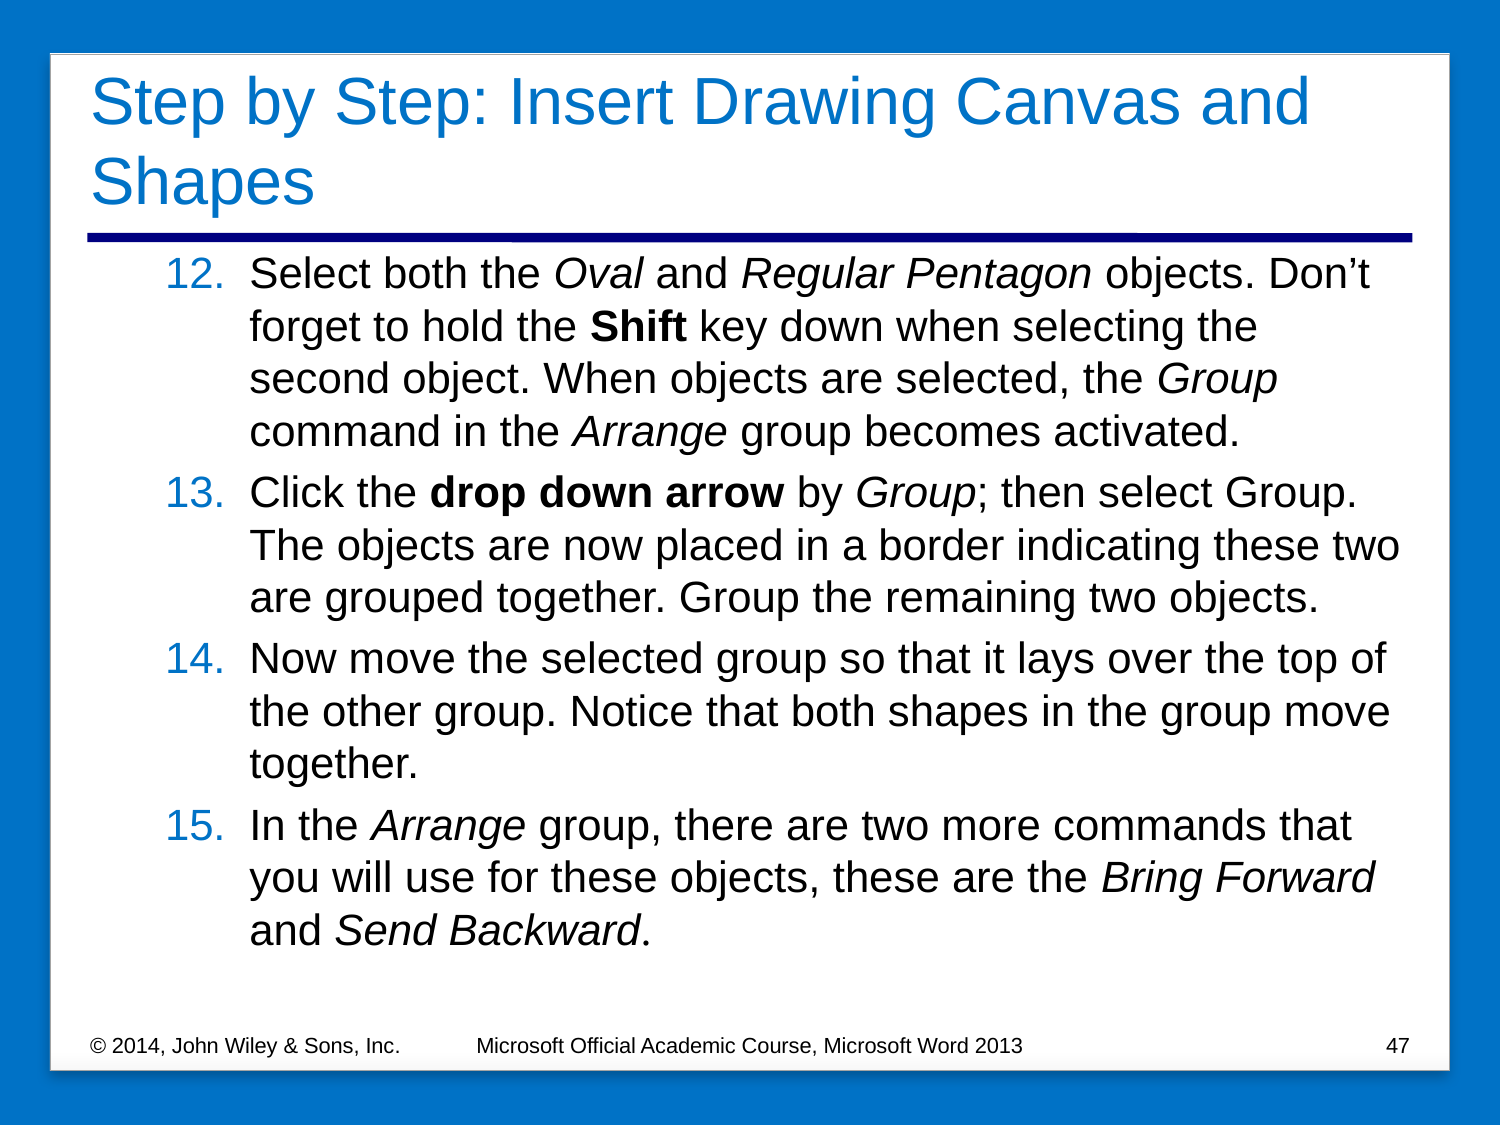

# Step by Step: Insert Drawing Canvas and Shapes
Select both the Oval and Regular Pentagon objects. Don’t forget to hold the Shift key down when selecting the second object. When objects are selected, the Group command in the Arrange group becomes activated.
Click the drop down arrow by Group; then select Group. The objects are now placed in a border indicating these two are grouped together. Group the remaining two objects.
Now move the selected group so that it lays over the top of the other group. Notice that both shapes in the group move together.
In the Arrange group, there are two more commands that you will use for these objects, these are the Bring Forward and Send Backward.
© 2014, John Wiley & Sons, Inc.
Microsoft Official Academic Course, Microsoft Word 2013
47